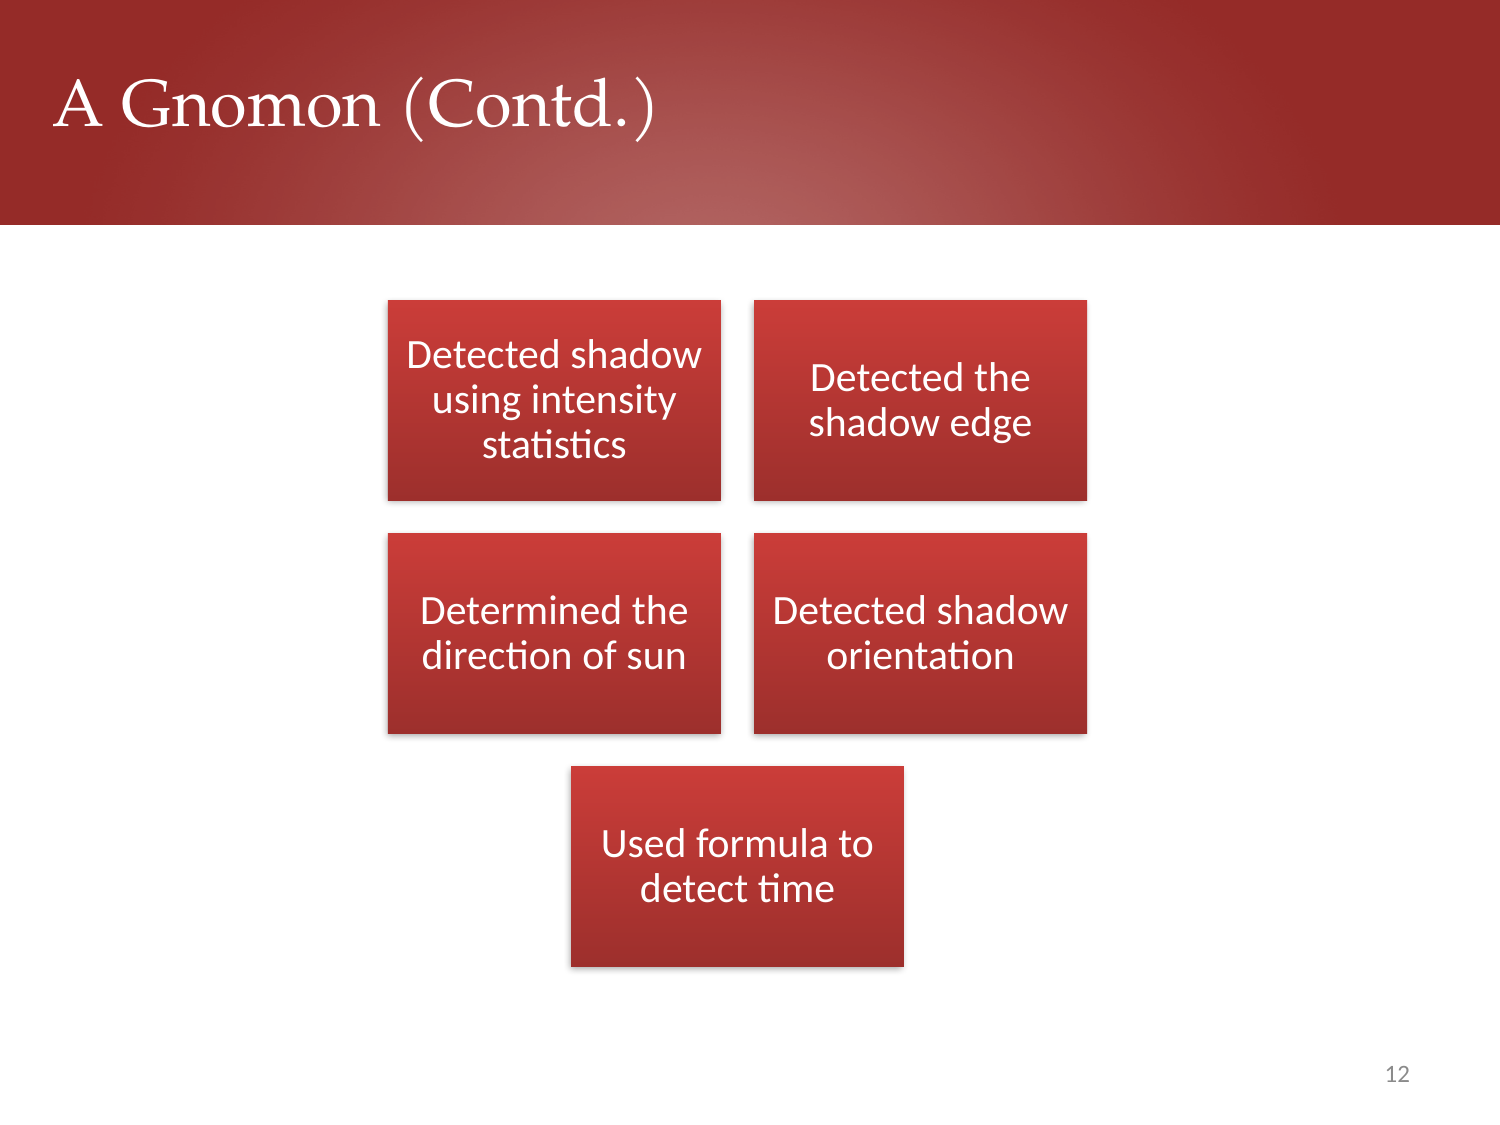

# A Gnomon (Contd.)
Detected shadow using intensity statistics
Detected the shadow edge
Determined the direction of sun
Detected shadow orientation
Used formula to detect time
12